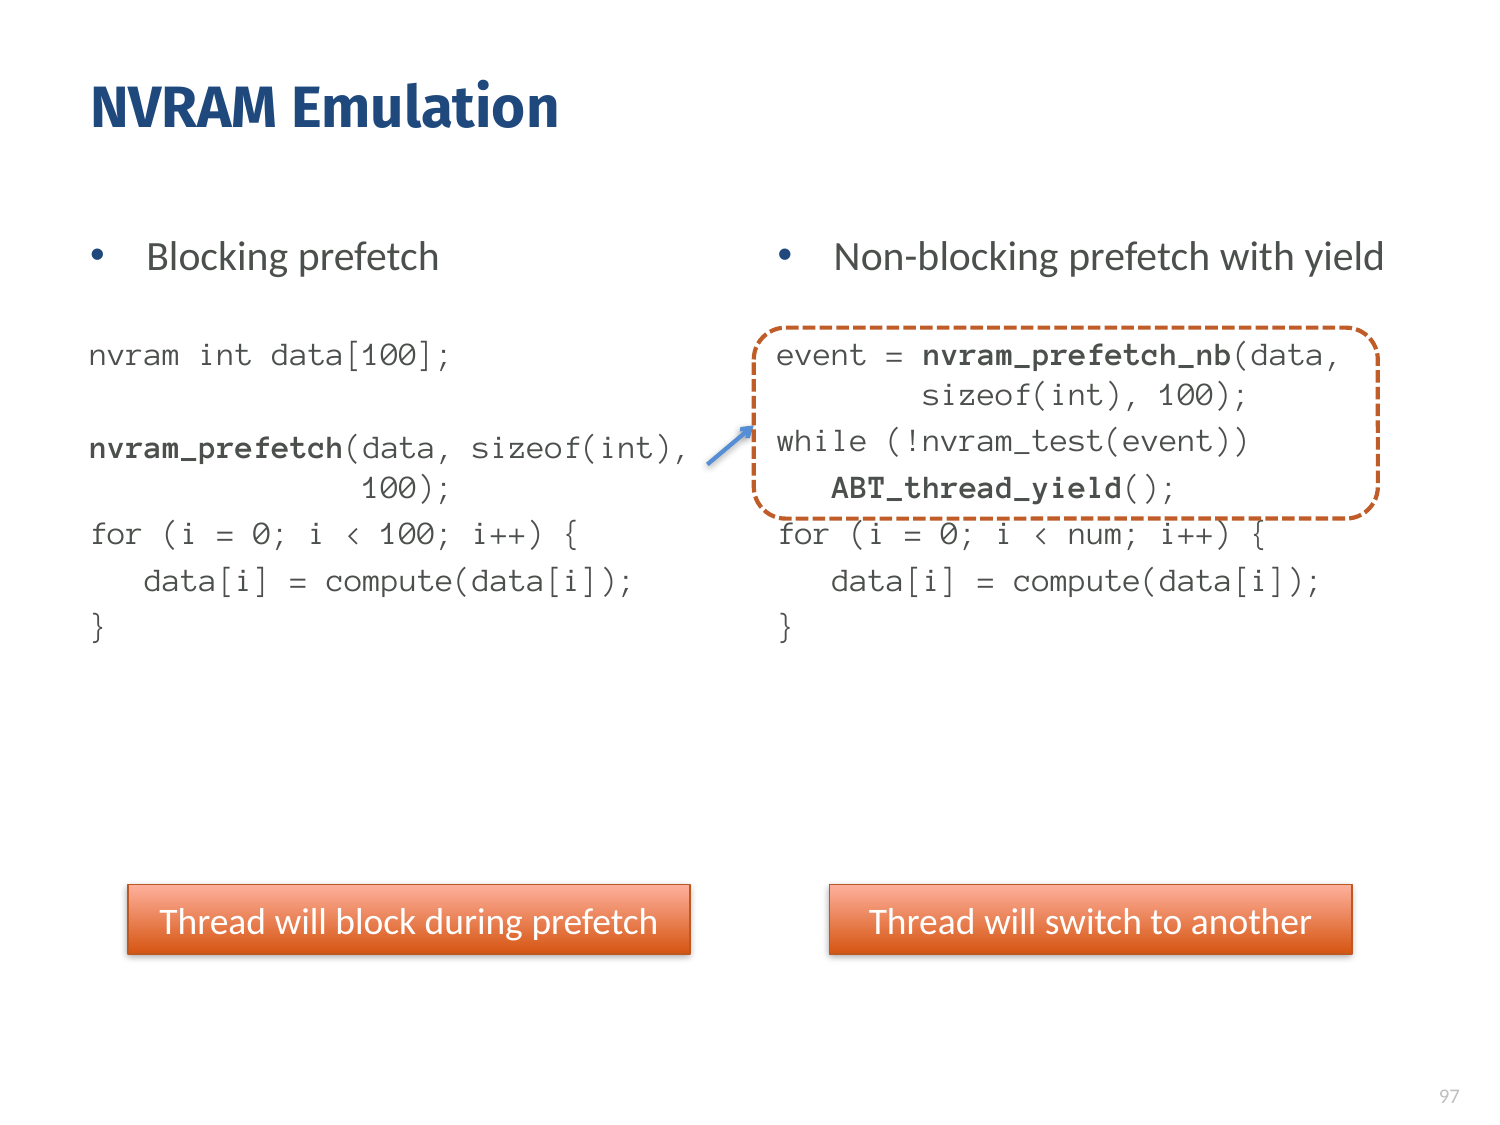

# NVRAM Emulation
Blocking prefetch

nvram int data[100];

nvram_prefetch(data, sizeof(int),
               100);
for (i = 0; i < 100; i++) {
   data[i] = compute(data[i]);
}
Non-blocking prefetch with yield

event = nvram_prefetch_nb(data,
        sizeof(int), 100);
while (!nvram_test(event))
   ABT_thread_yield();
for (i = 0; i < num; i++) {
   data[i] = compute(data[i]);
}

Thread will block during prefetch
Thread will switch to another
97